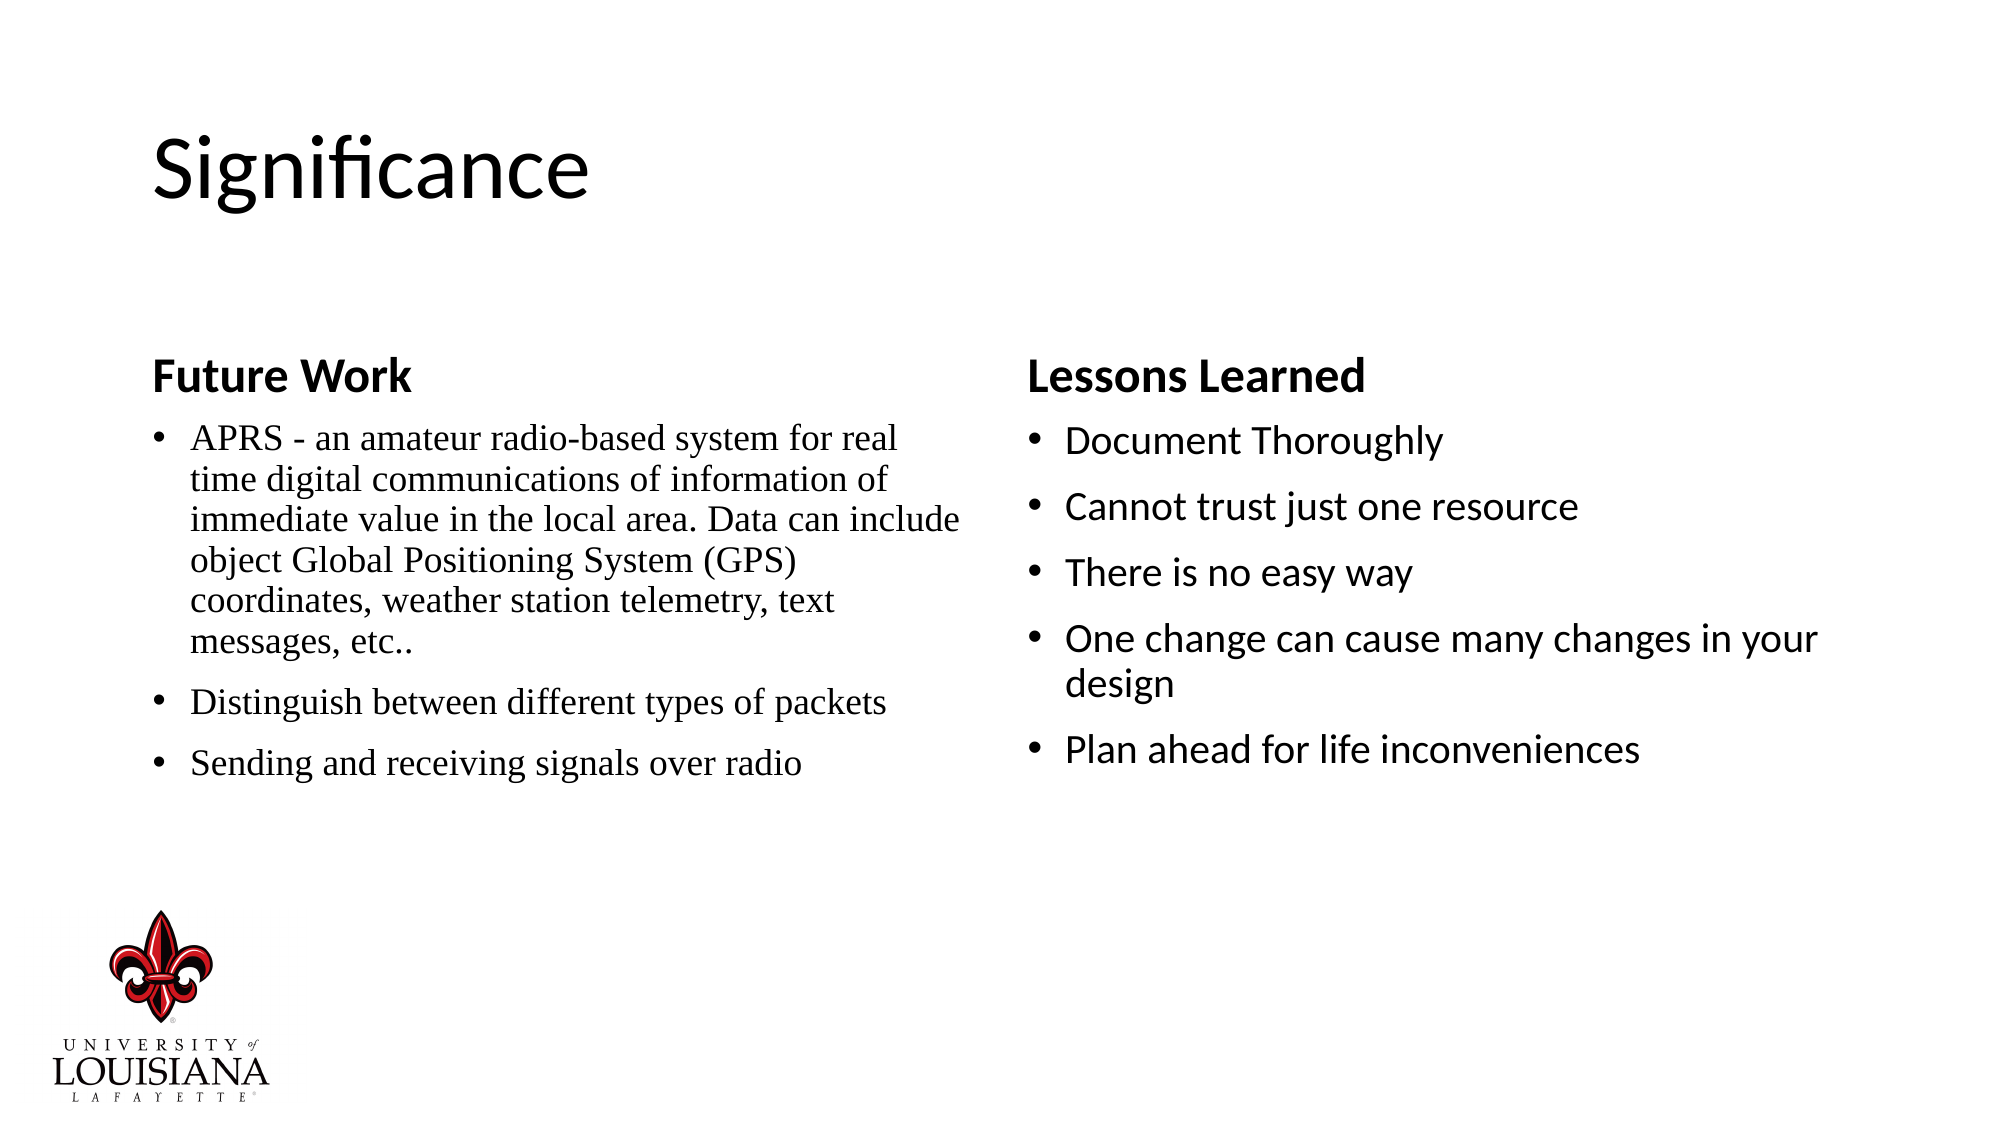

# Significance
Future Work
Lessons Learned
APRS - an amateur radio-based system for real time digital communications of information of immediate value in the local area. Data can include object Global Positioning System (GPS) coordinates, weather station telemetry, text messages, etc..
Distinguish between different types of packets
Sending and receiving signals over radio
Document Thoroughly
Cannot trust just one resource
There is no easy way
One change can cause many changes in your design
Plan ahead for life inconveniences